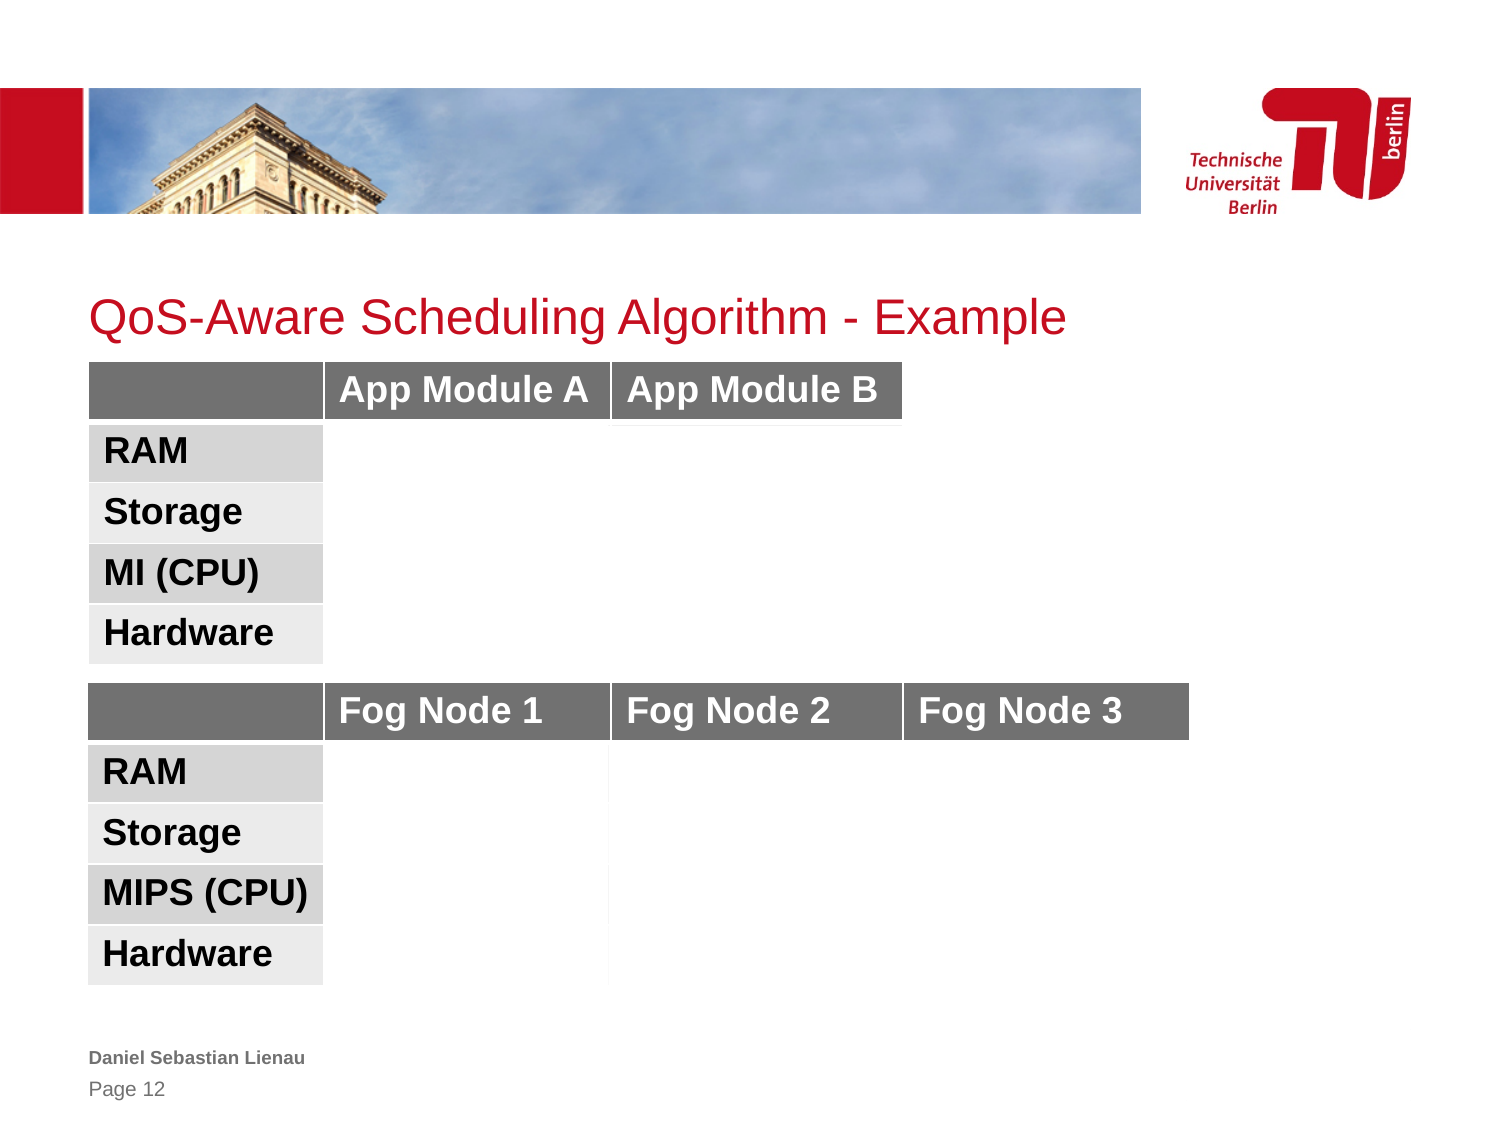

# QoS-Aware Scheduling Algorithm - Example
|  | App Module A | App Module B |
| --- | --- | --- |
| RAM | 0.5 GB | 2.0 GB |
| Storage | 2.0 GB | 0.1 GB |
| MI (CPU) | 500 | 10,000 |
| Hardware | TEMP | - |

|  | Fog Node 1 | Fog Node 2 | Fog Node 3 |
| --- | --- | --- | --- |
| RAM | 4 GB | 1 GB | 16 GB |
| Storage | 10 GB | 16 GB | 100 GB |
| MIPS (CPU) | 1,000 | 500 | 20,000 |
| Hardware | - | TEMP | - |

Daniel Sebastian Lienau
Page 12